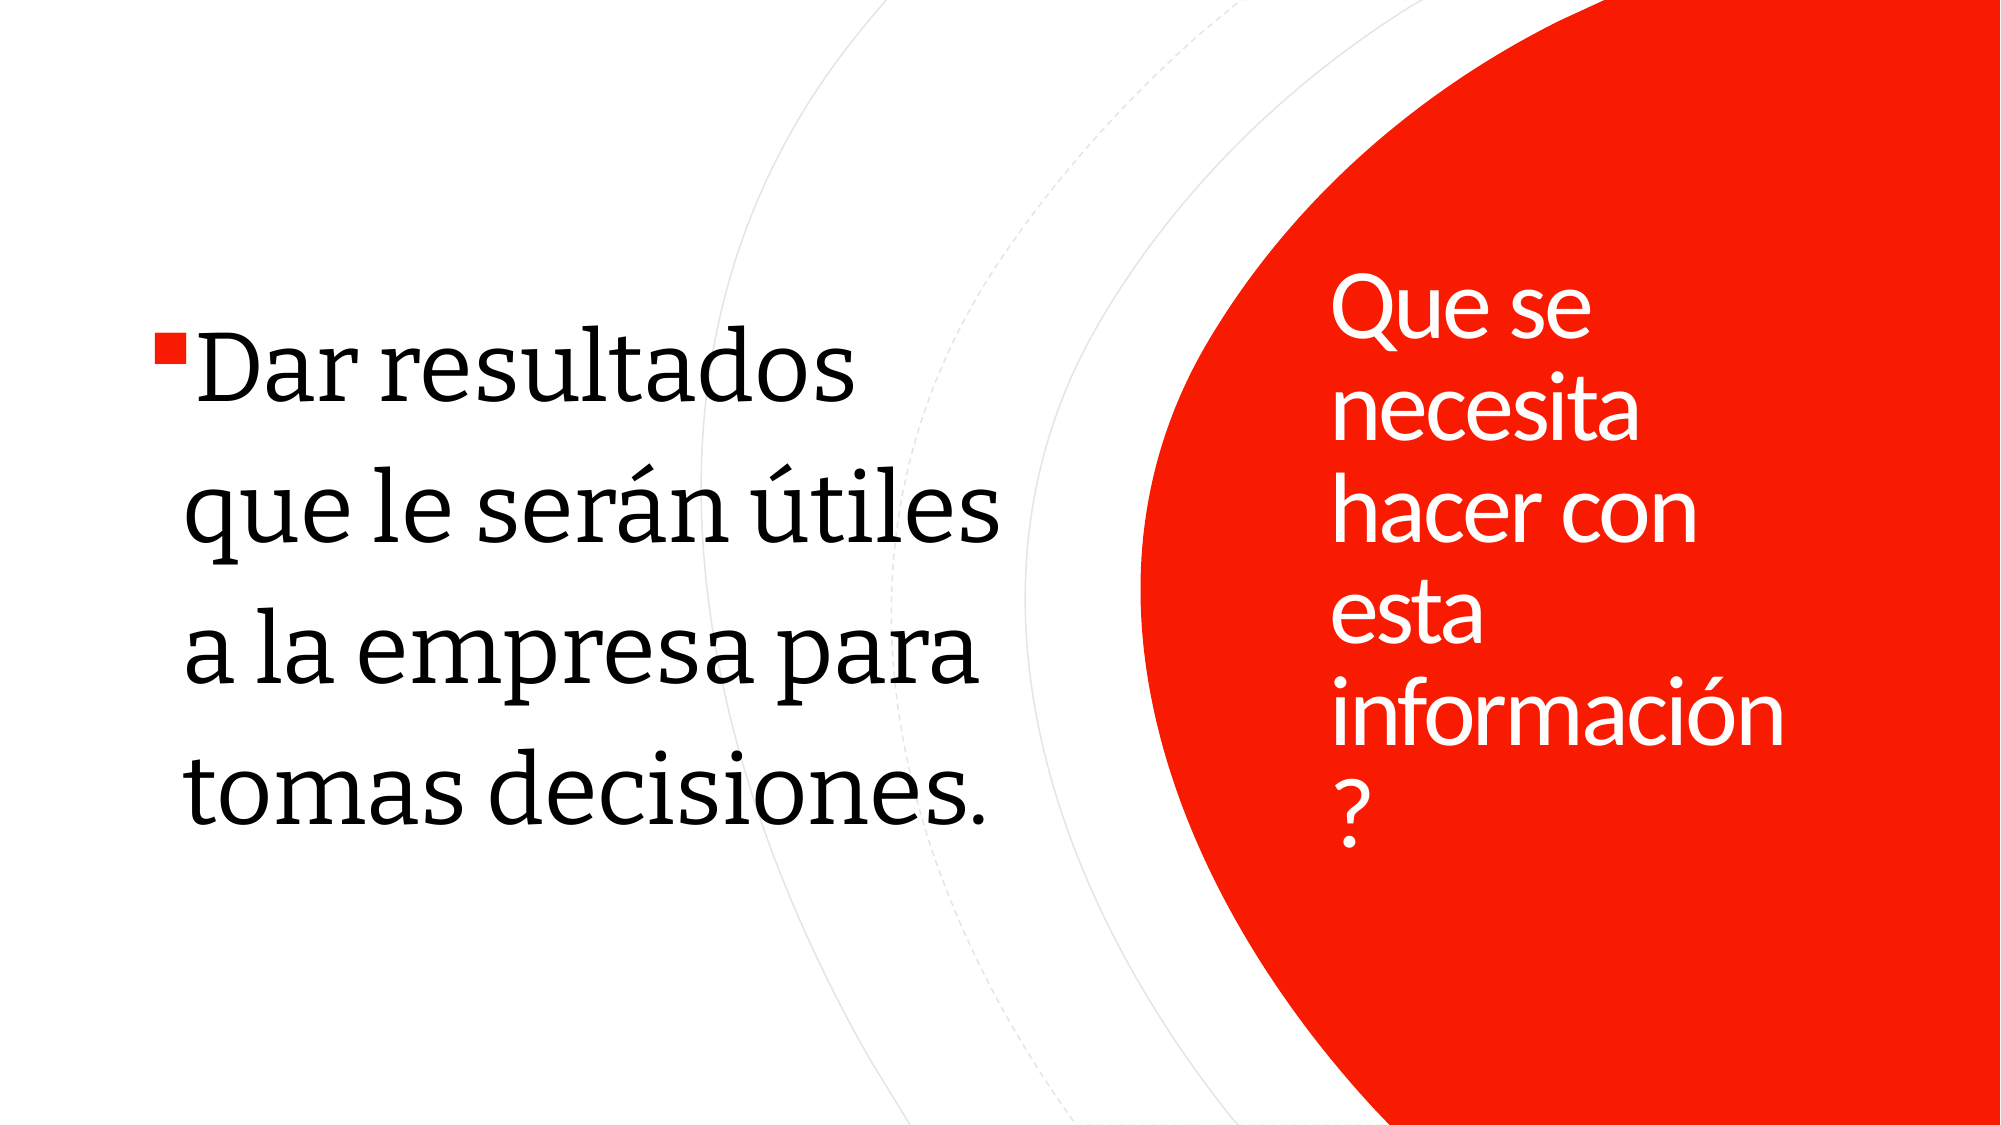

Dar resultados que le serán útiles a la empresa para tomas decisiones.
# Que se necesita hacer con esta información?